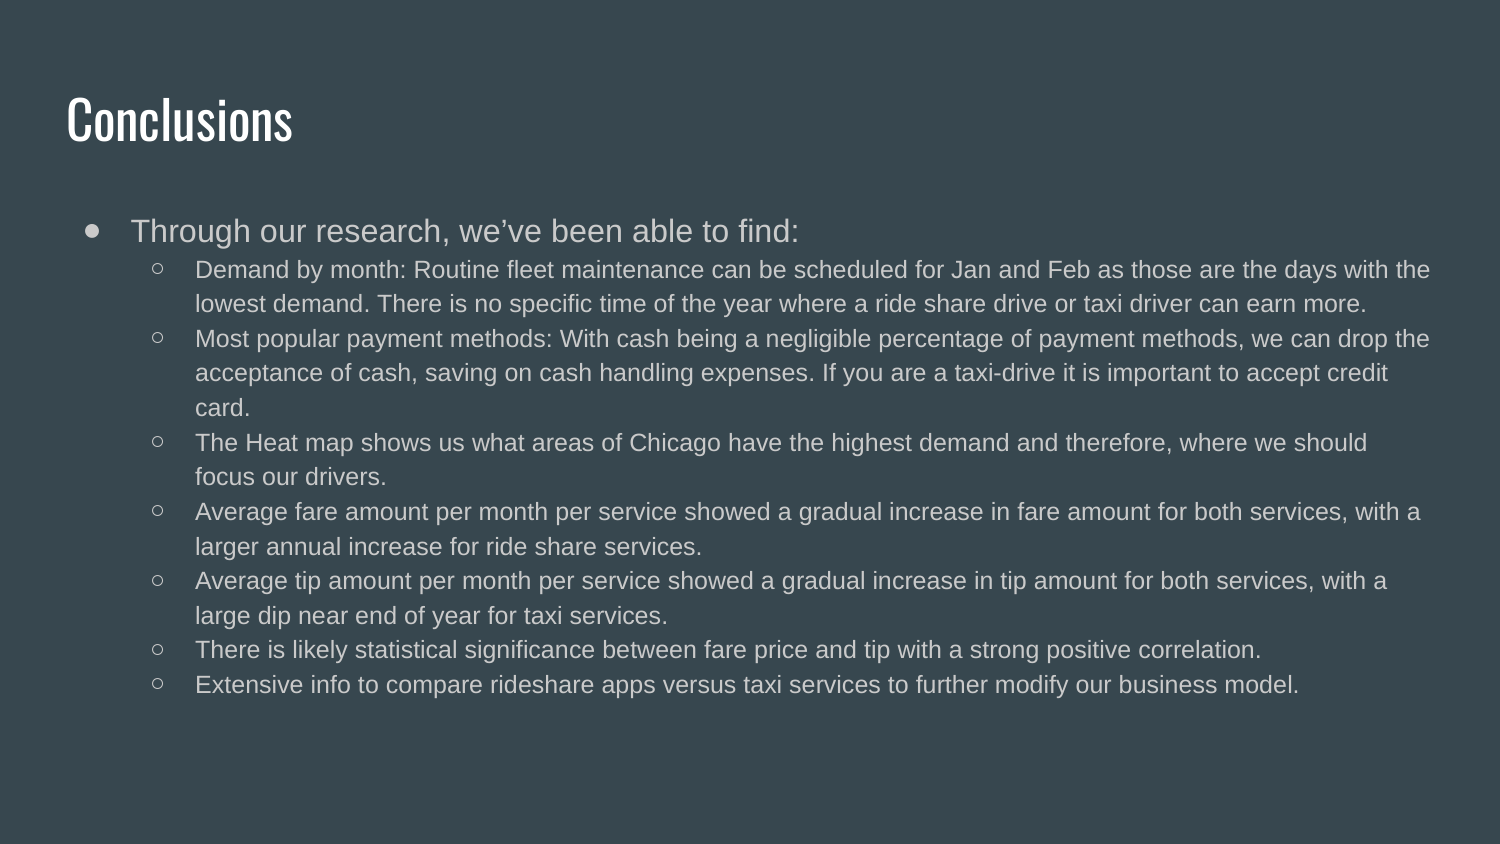

# Conclusions
Through our research, we’ve been able to find:
Demand by month: Routine fleet maintenance can be scheduled for Jan and Feb as those are the days with the lowest demand. There is no specific time of the year where a ride share drive or taxi driver can earn more.
Most popular payment methods: With cash being a negligible percentage of payment methods, we can drop the acceptance of cash, saving on cash handling expenses. If you are a taxi-drive it is important to accept credit card.
The Heat map shows us what areas of Chicago have the highest demand and therefore, where we should focus our drivers.
Average fare amount per month per service showed a gradual increase in fare amount for both services, with a larger annual increase for ride share services.
Average tip amount per month per service showed a gradual increase in tip amount for both services, with a large dip near end of year for taxi services.
There is likely statistical significance between fare price and tip with a strong positive correlation.
Extensive info to compare rideshare apps versus taxi services to further modify our business model.